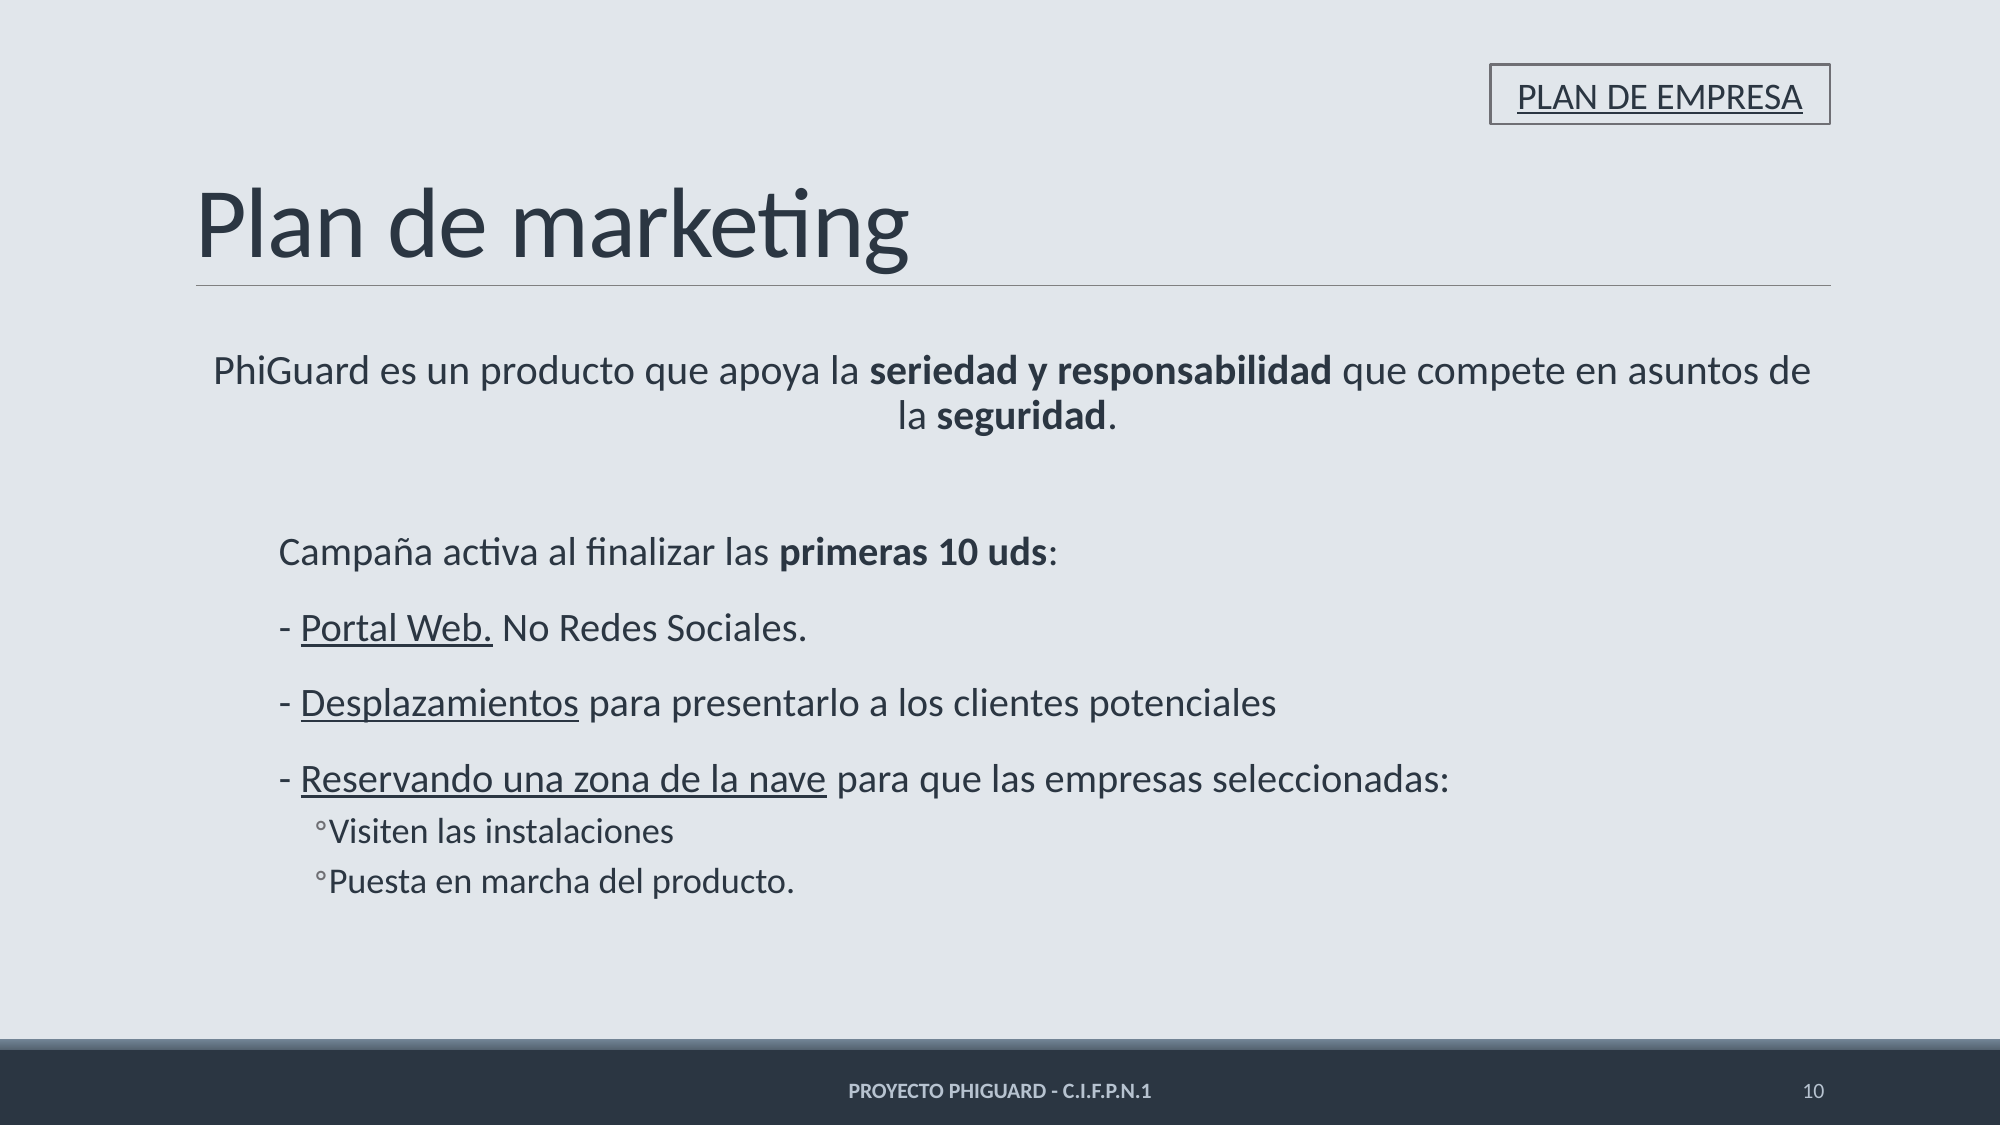

# Plan de marketing
PLAN DE EMPRESA
PhiGuard es un producto que apoya la seriedad y responsabilidad que compete en asuntos de la seguridad.
Campaña activa al finalizar las primeras 10 uds:
- Portal Web. No Redes Sociales.
- Desplazamientos para presentarlo a los clientes potenciales
- Reservando una zona de la nave para que las empresas seleccionadas:
Visiten las instalaciones
Puesta en marcha del producto.
Proyecto PhiGuard - C.I.F.P.N.1
10